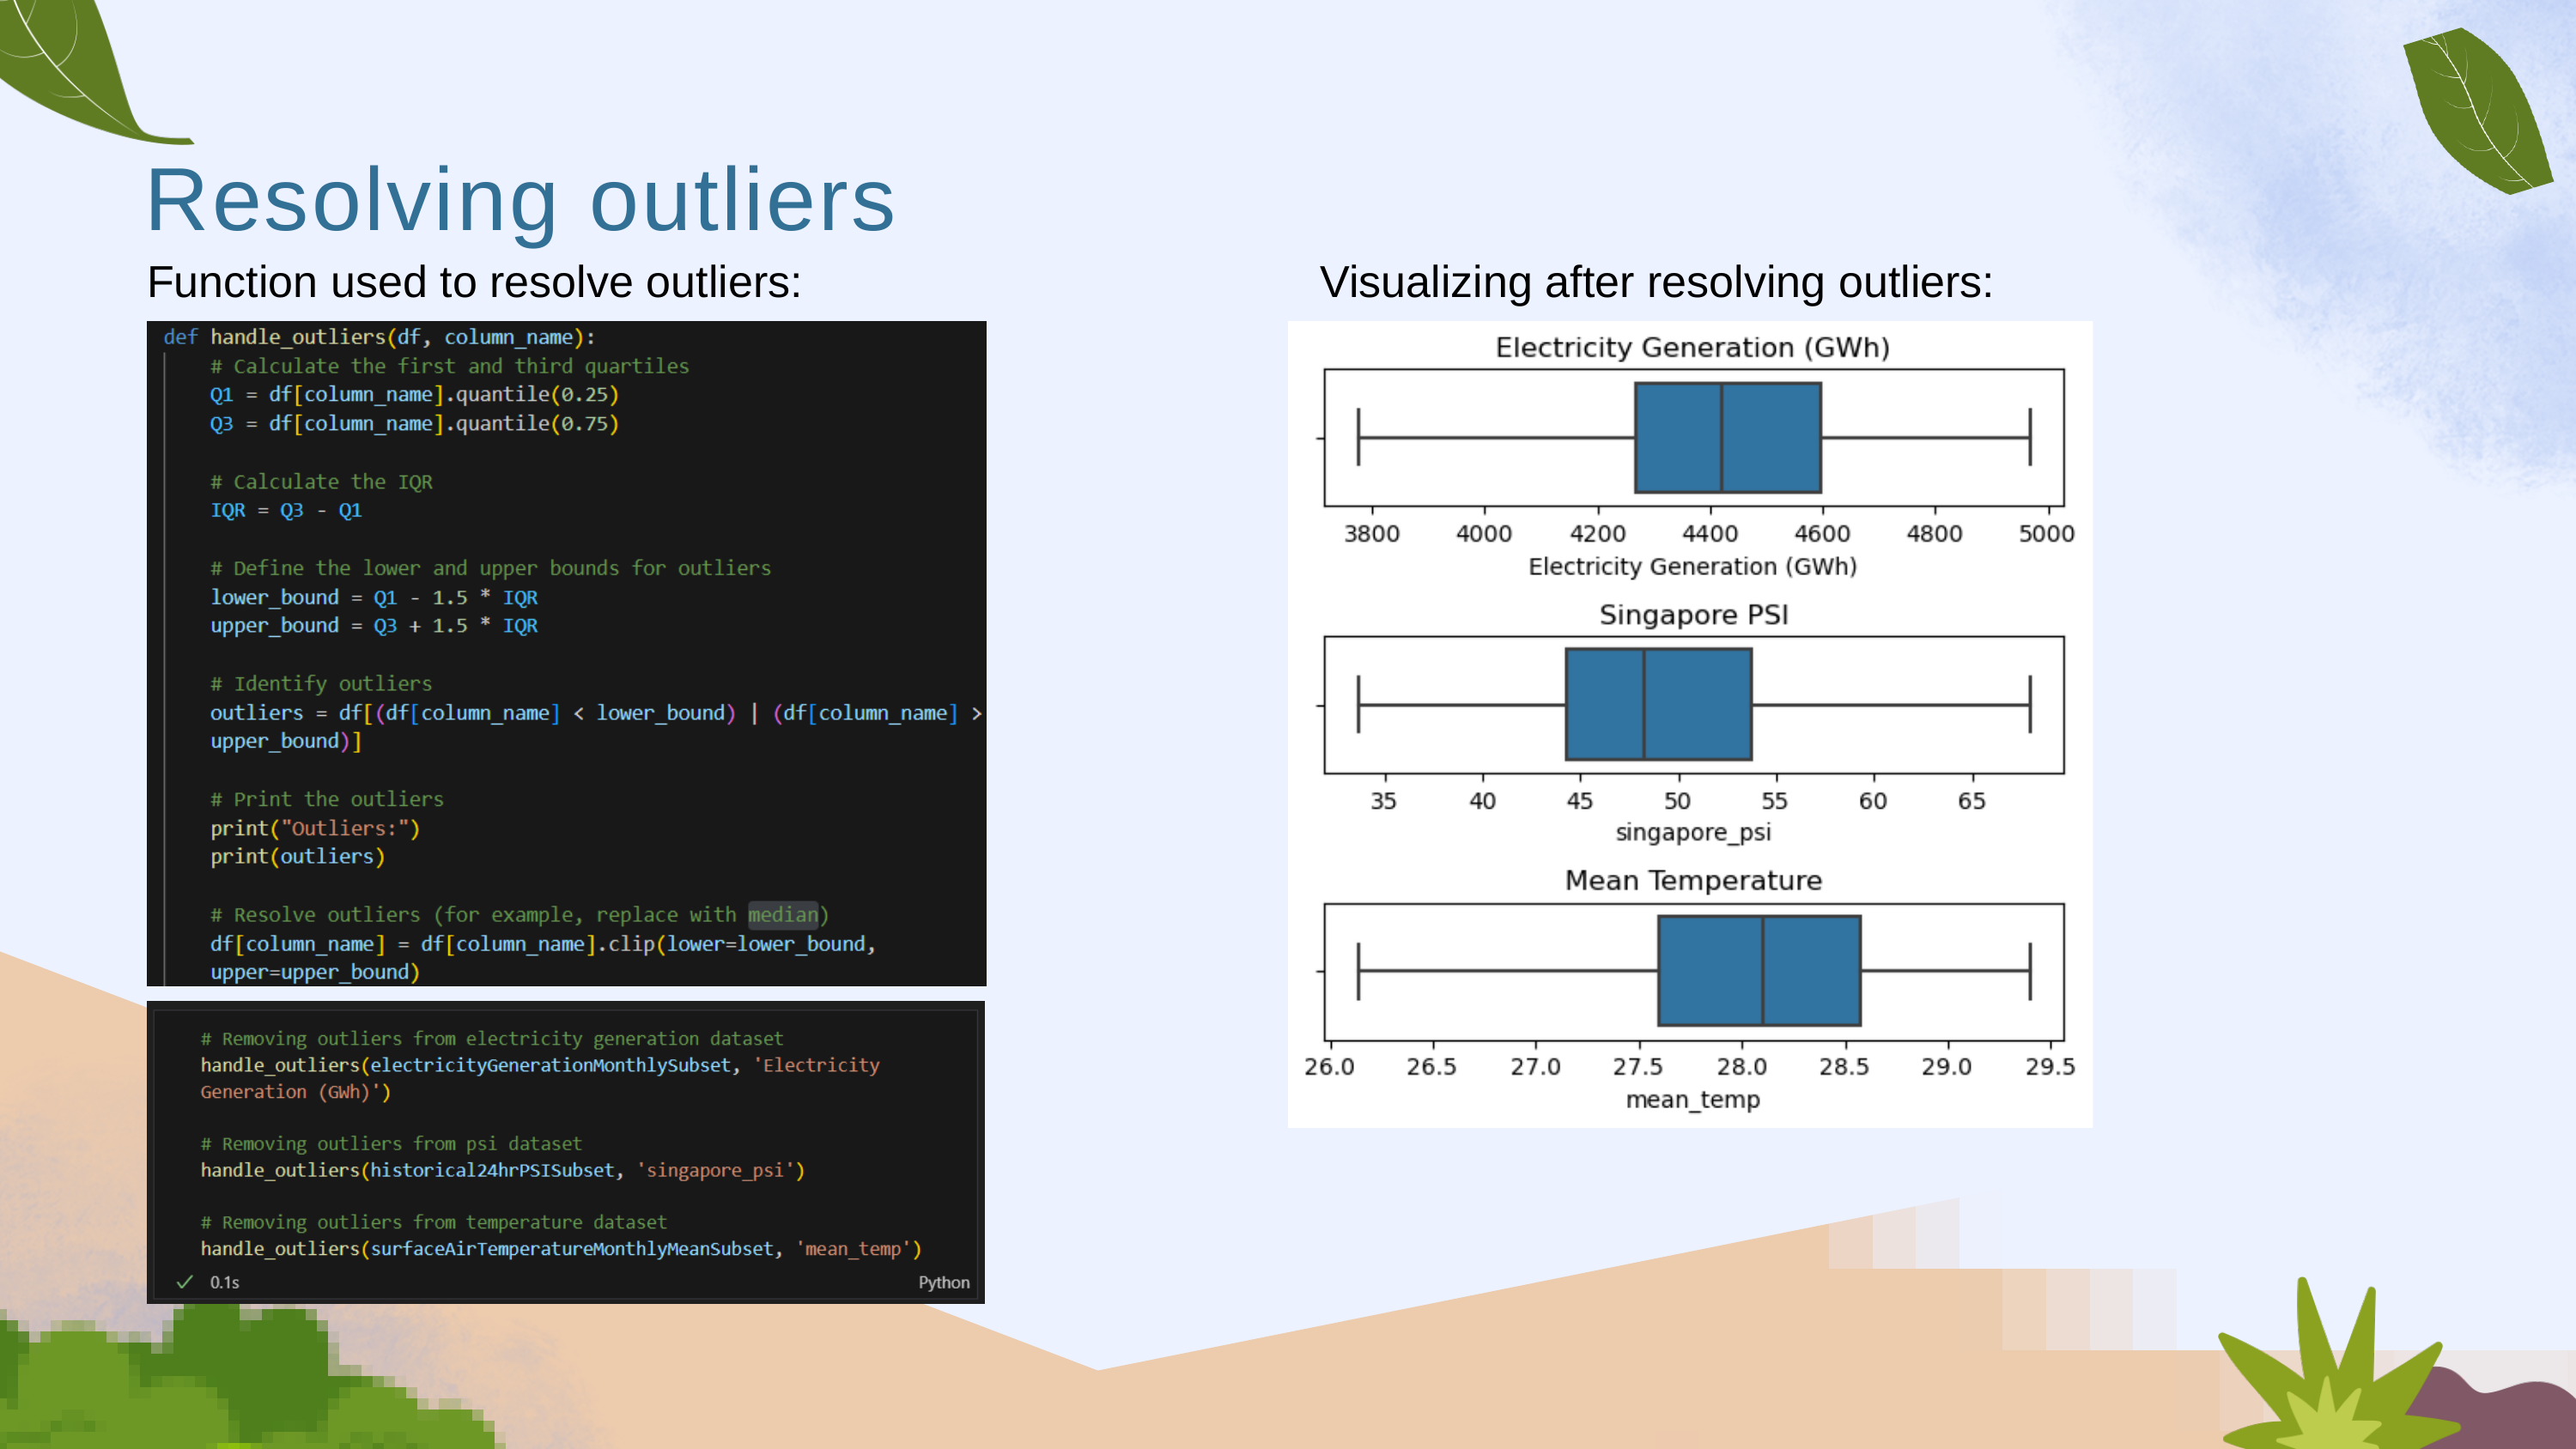

Resolving outliers
Function used to resolve outliers:
Visualizing after resolving outliers: